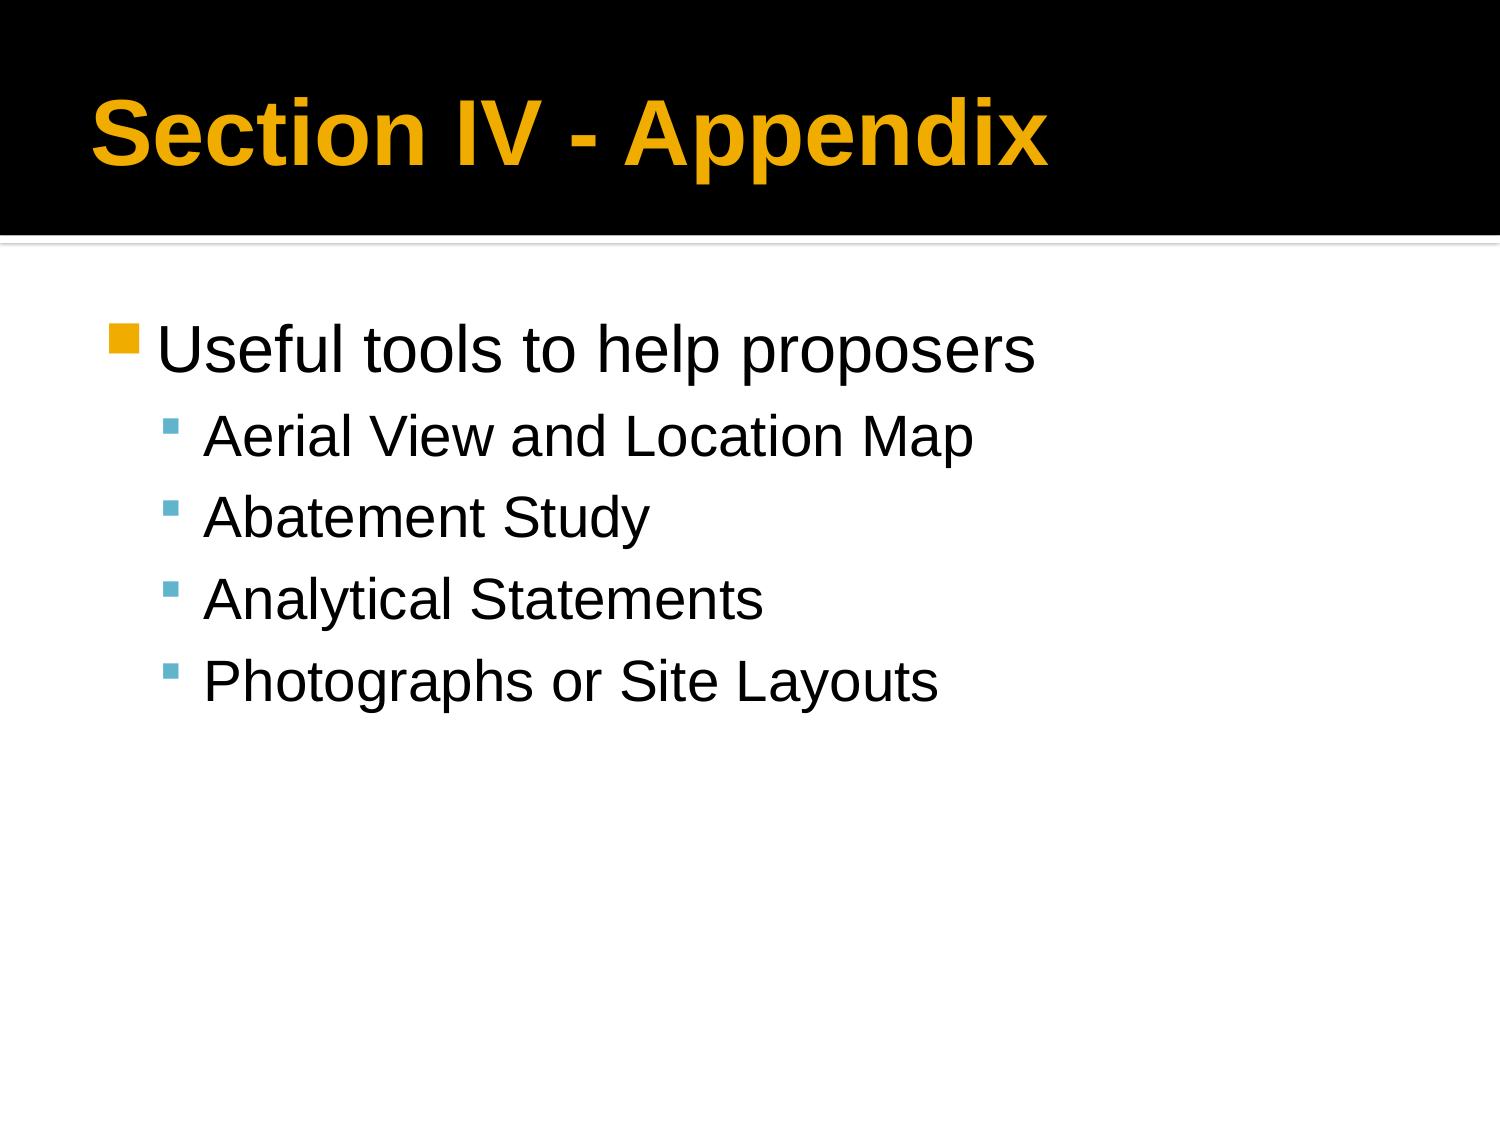

# Section IV - Appendix
Useful tools to help proposers
Aerial View and Location Map
Abatement Study
Analytical Statements
Photographs or Site Layouts